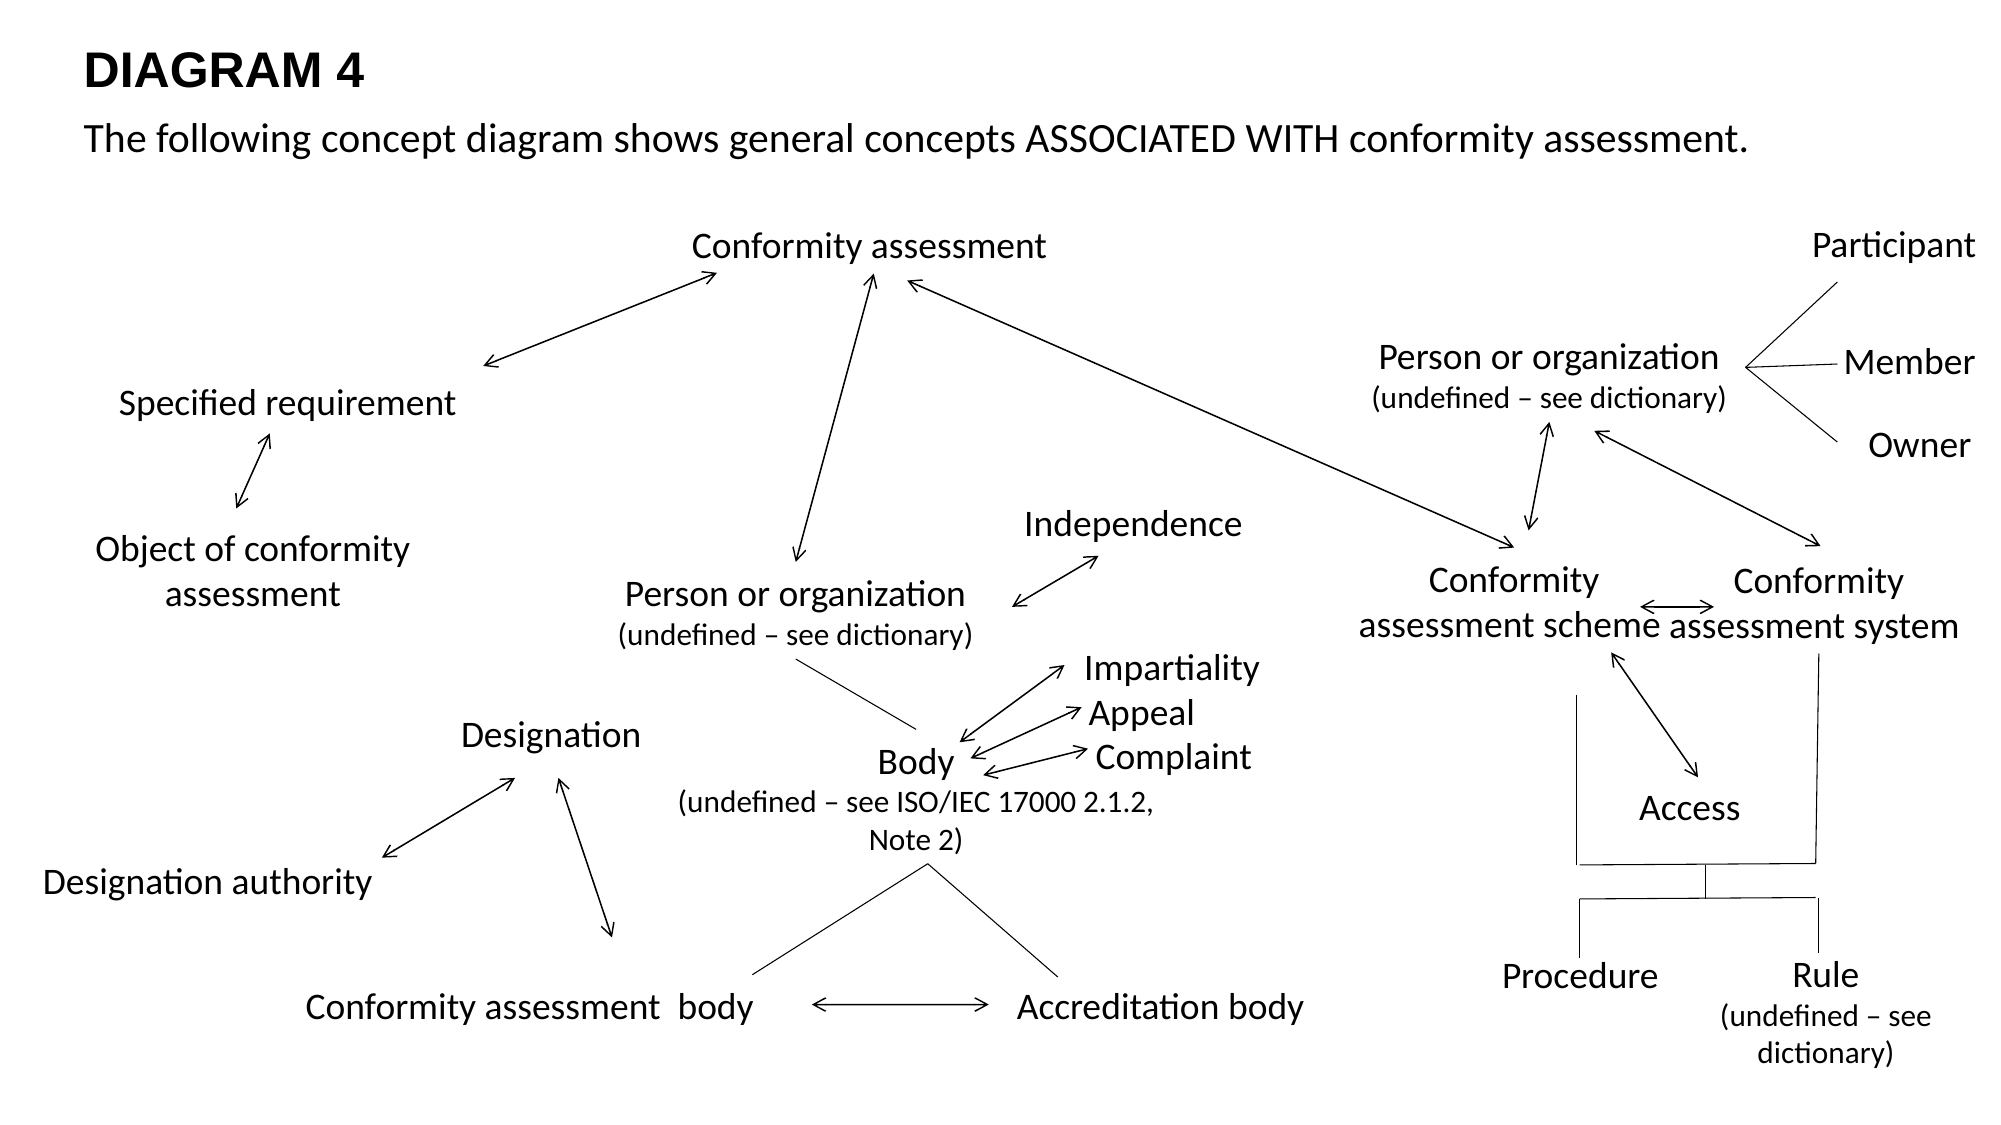

DIAGRAM 4
The following concept diagram shows general concepts ASSOCIATED WITH conformity assessment.
Participant
Conformity assessment
Person or organization
(undefined – see dictionary)
Member
Specified requirement
Owner
Independence
Object of conformity assessment
Conformity assessment scheme
Conformity assessment system
Person or organization
(undefined – see dictionary)
Impartiality
Appeal
Designation
Complaint
Body
(undefined – see ISO/IEC 17000 2.1.2, Note 2)
Access
Designation authority
Rule
(undefined – see dictionary)
Procedure
Accreditation body
Conformity assessment  body